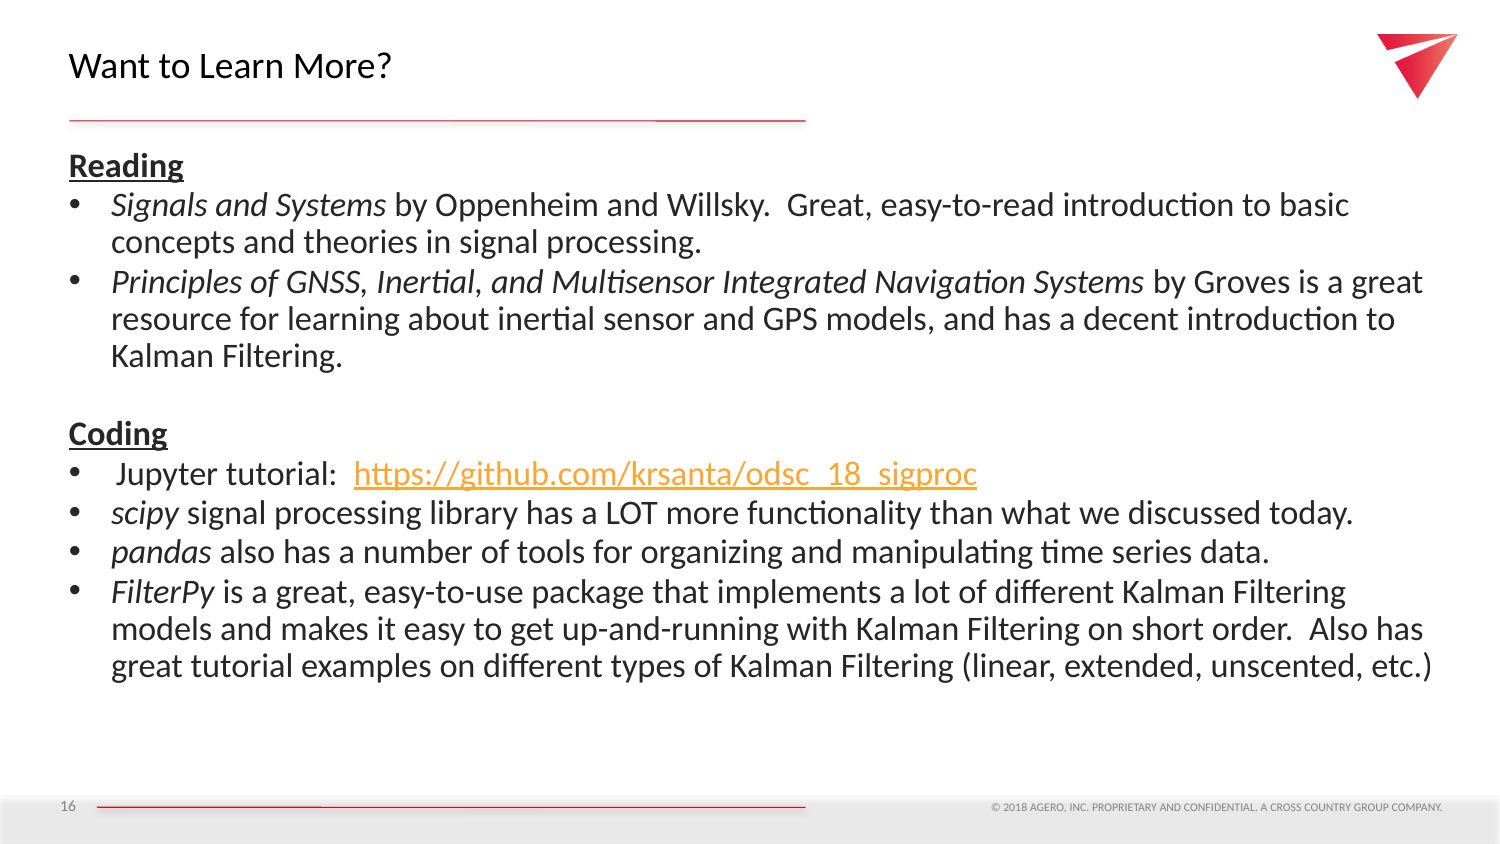

# Want to Learn More?
Reading
Signals and Systems by Oppenheim and Willsky.  Great, easy-to-read introduction to basic concepts and theories in signal processing.
Principles of GNSS, Inertial, and Multisensor Integrated Navigation Systems by Groves is a great resource for learning about inertial sensor and GPS models, and has a decent introduction to Kalman Filtering.

Coding
Jupyter tutorial:  https://github.com/krsanta/odsc_18_sigproc
scipy signal processing library has a LOT more functionality than what we discussed today.
pandas also has a number of tools for organizing and manipulating time series data.
FilterPy is a great, easy-to-use package that implements a lot of different Kalman Filtering models and makes it easy to get up-and-running with Kalman Filtering on short order.  Also has great tutorial examples on different types of Kalman Filtering (linear, extended, unscented, etc.)